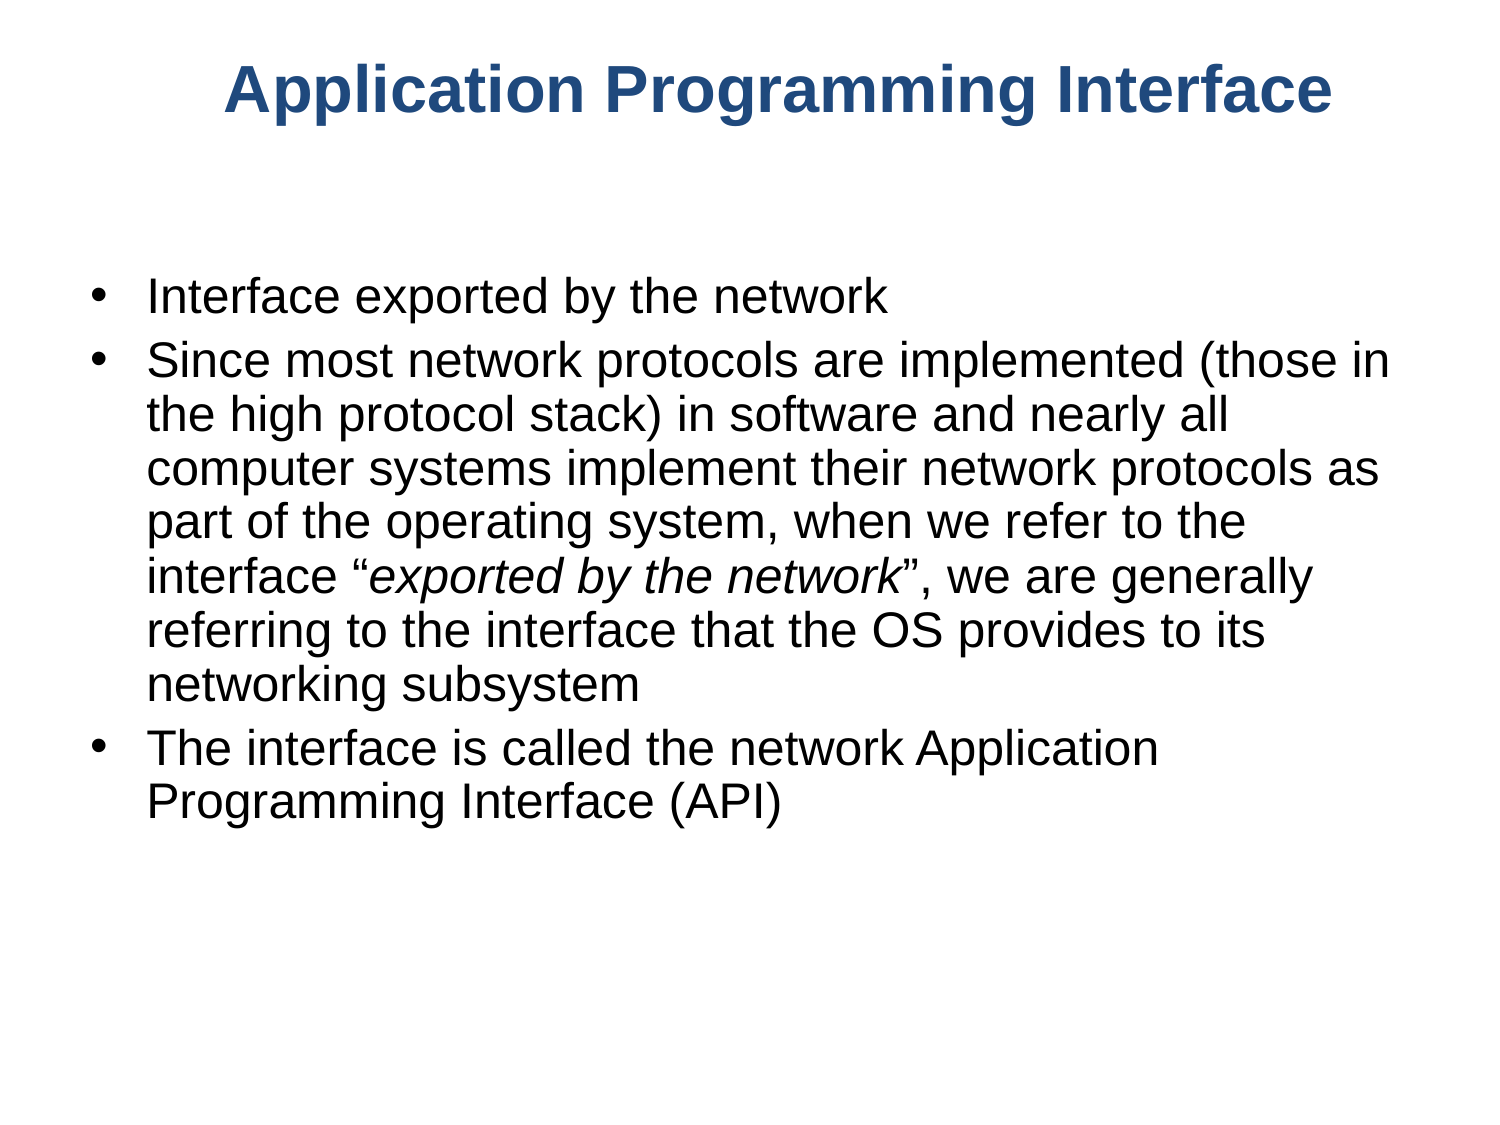

# Application Programming Interface
Interface exported by the network
Since most network protocols are implemented (those in the high protocol stack) in software and nearly all computer systems implement their network protocols as part of the operating system, when we refer to the interface “exported by the network”, we are generally referring to the interface that the OS provides to its networking subsystem
The interface is called the network Application Programming Interface (API)